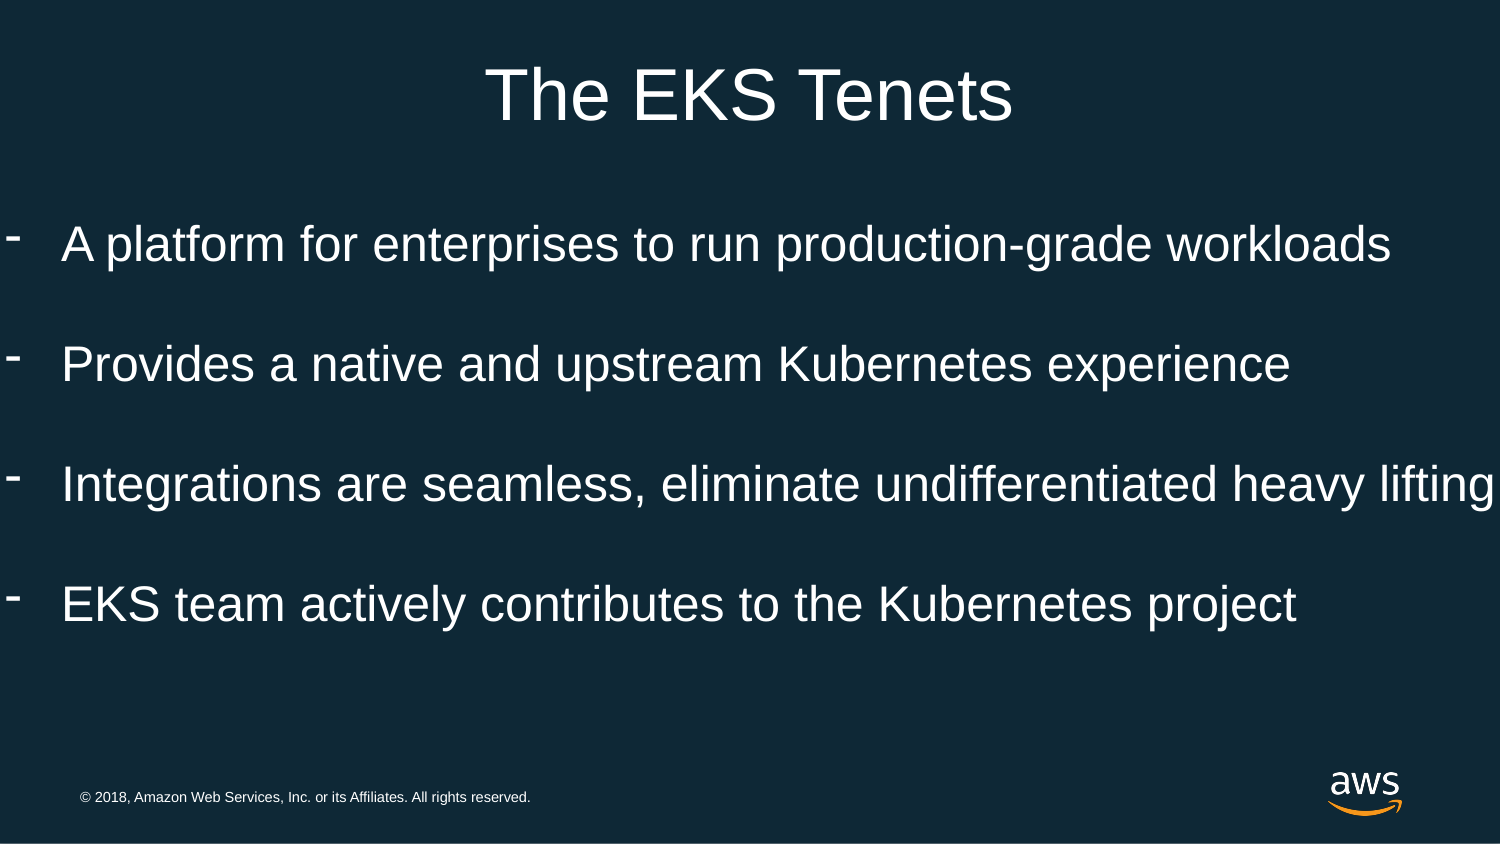

The EKS Tenets
A platform for enterprises to run production-grade workloads

Provides a native and upstream Kubernetes experience

Integrations are seamless, eliminate undifferentiated heavy lifting

EKS team actively contributes to the Kubernetes project